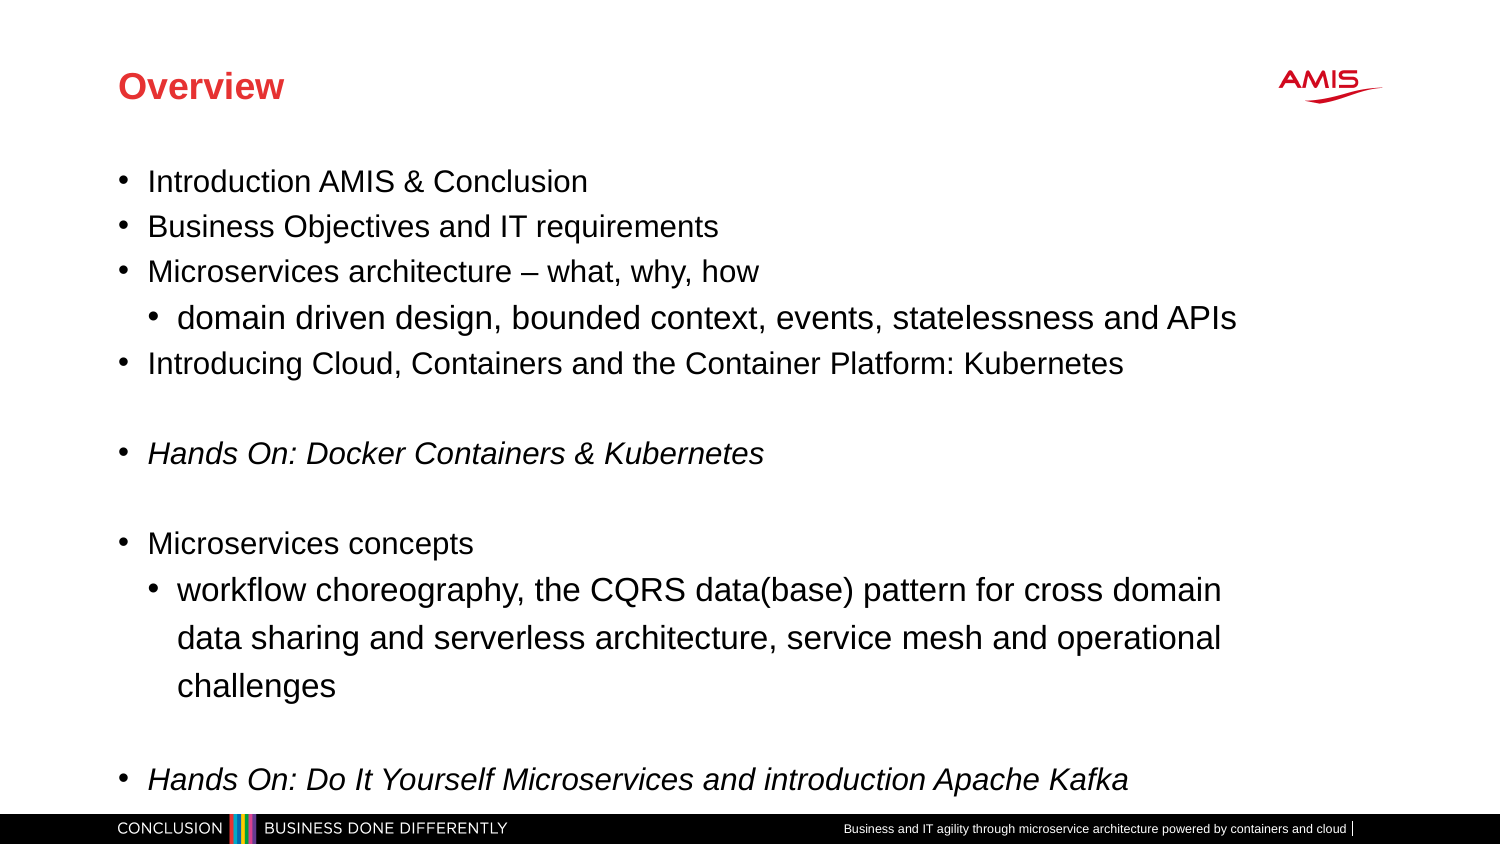

# Overview
Introduction AMIS & Conclusion
Business Objectives and IT requirements
Microservices architecture – what, why, how
domain driven design, bounded context, events, statelessness and APIs
Introducing Cloud, Containers and the Container Platform: Kubernetes
Hands On: Docker Containers & Kubernetes
Microservices concepts
workflow choreography, the CQRS data(base) pattern for cross domain data sharing and serverless architecture, service mesh and operational challenges
Hands On: Do It Yourself Microservices and introduction Apache Kafka

Business and IT agility through microservice architecture powered by containers and cloud